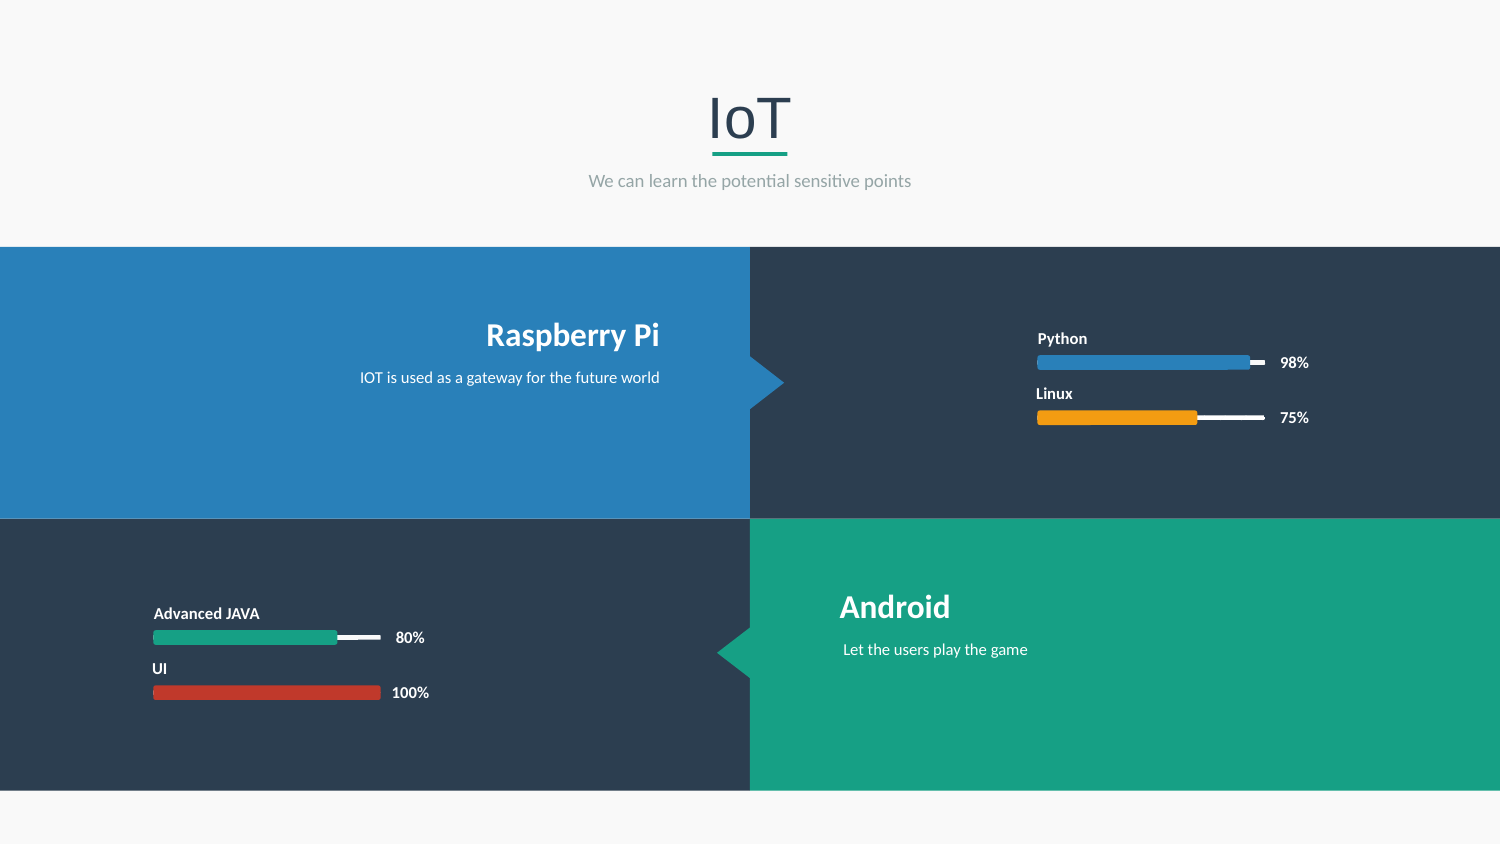

# IoT

We can learn the potential sensitive points

Raspberry Pi
IOT is used as a gateway for the future world
Python
98%

Linux
75%

Android
 Let the users play the game
Advanced JAVA
80%

UI
100%